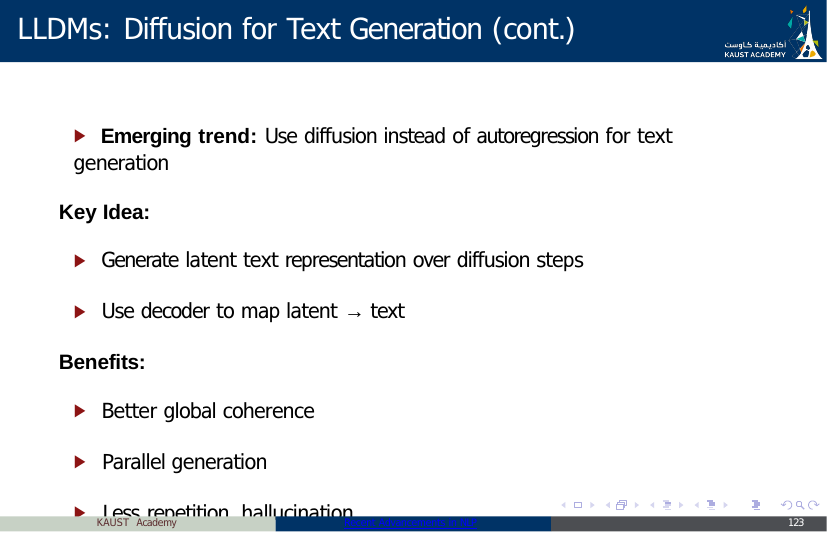

# LLDMs: Diffusion for Text Generation (cont.)
▶ Emerging trend: Use diffusion instead of autoregression for text generation
Key Idea:
▶ Generate latent text representation over diffusion steps
▶ Use decoder to map latent → text
Benefits:
▶ Better global coherence
▶ Parallel generation
▶ Less repetition, hallucination

KAUST Academy
Recent Advancements in NLP
123